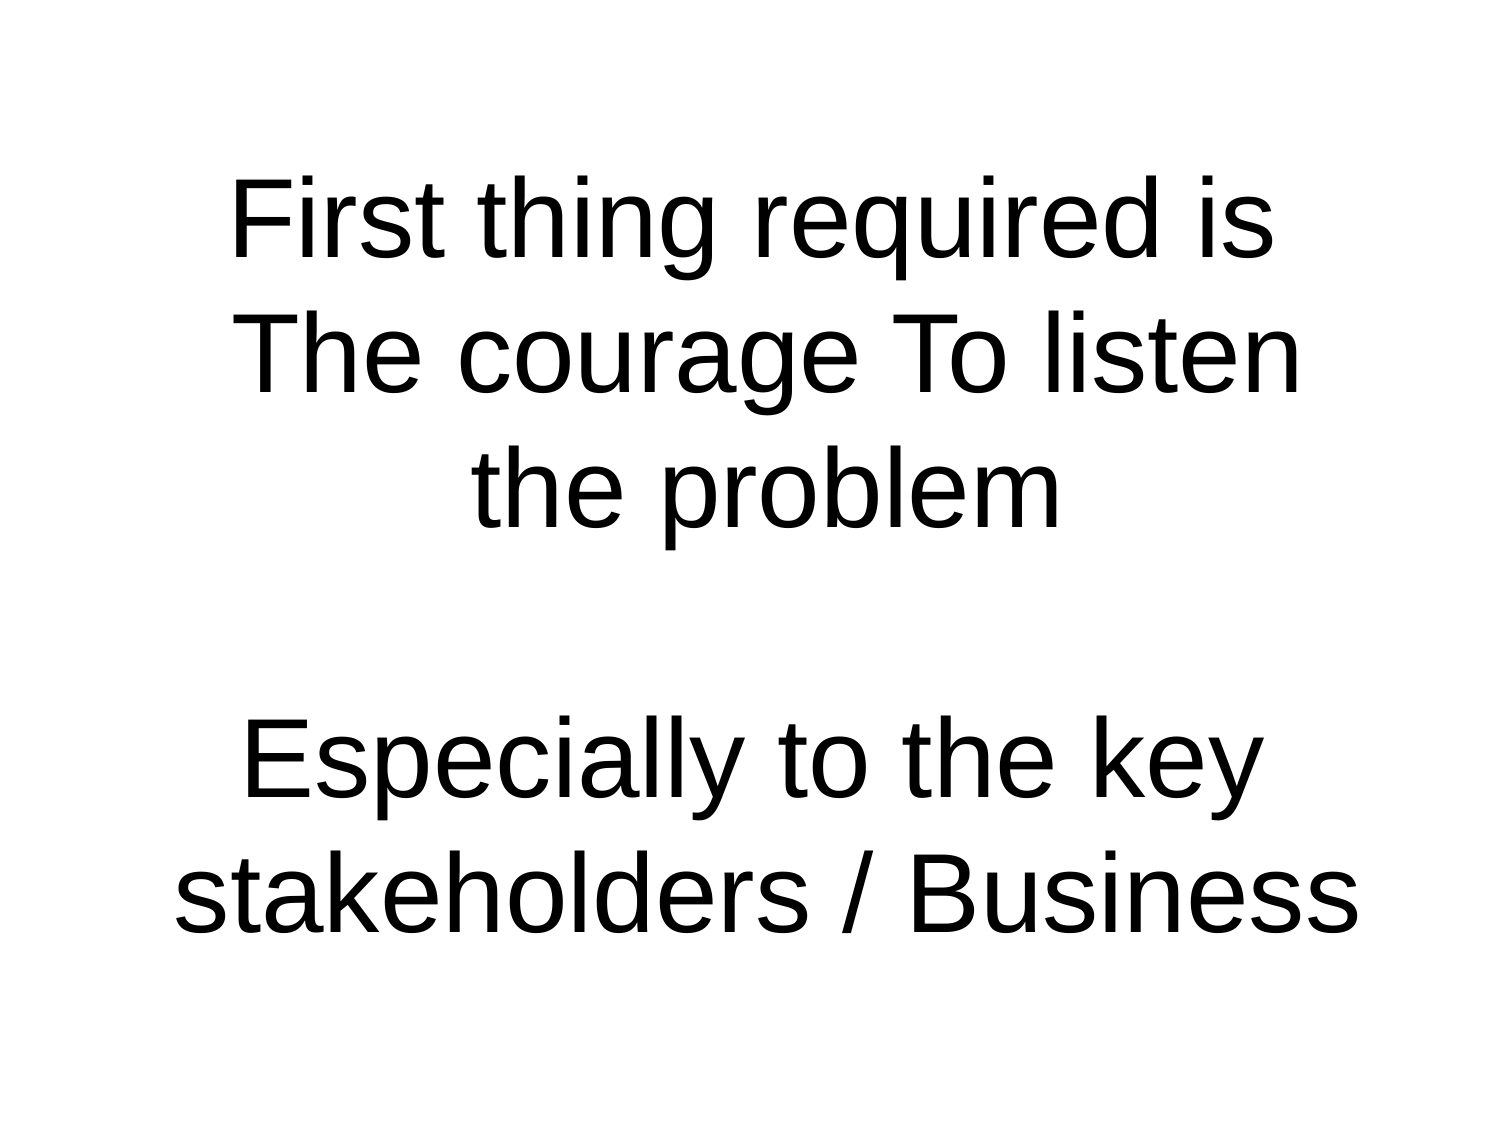

First thing required is
The courage To listen
the problem

Especially to the key
stakeholders / Business